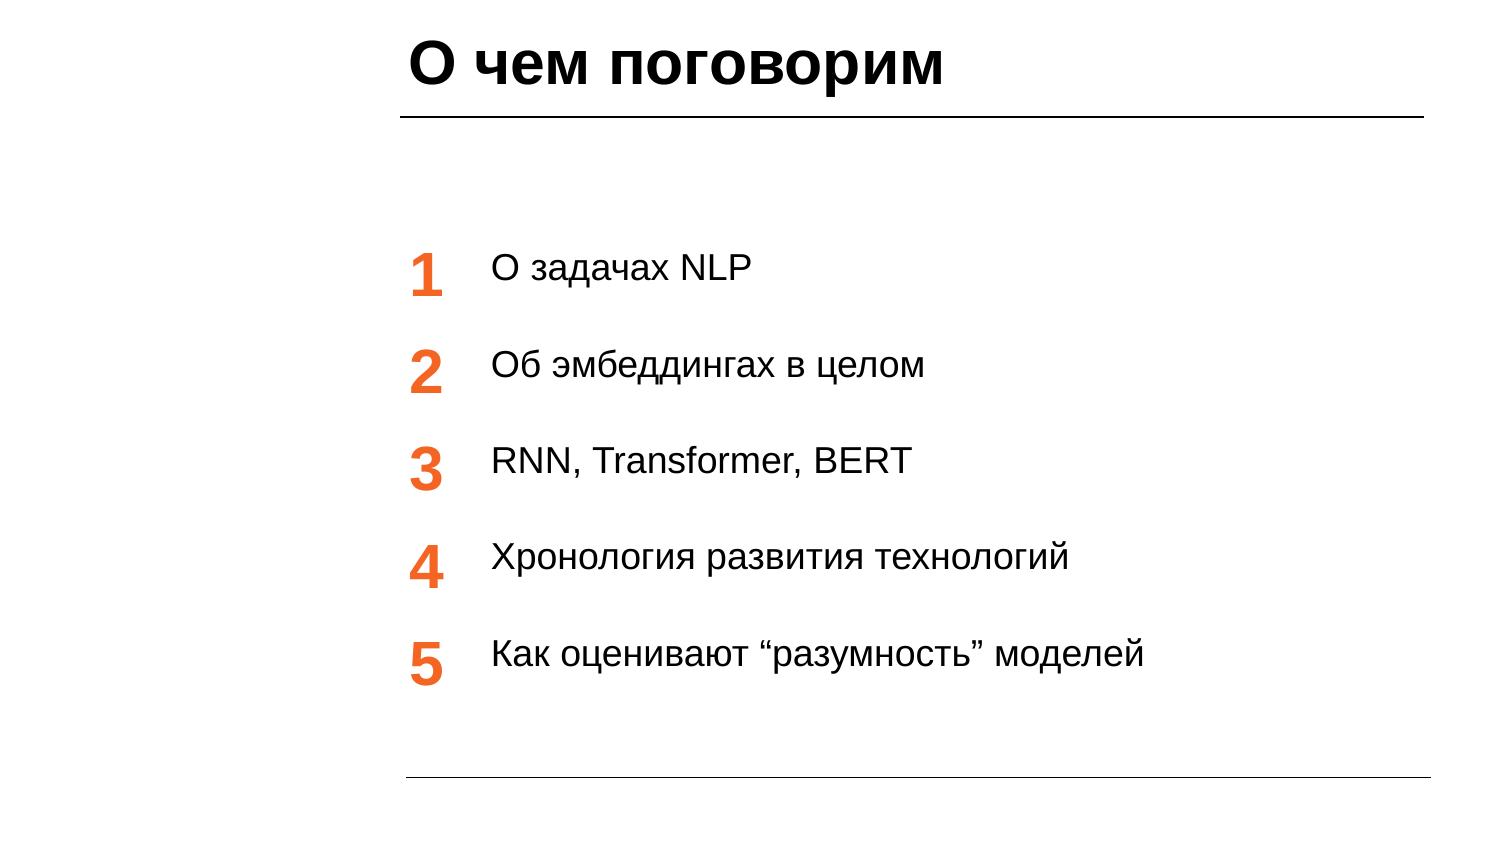

# О чем поговорим
1
2
3
4
5
О задачах NLP
Об эмбеддингах в целом
RNN, Transformer, BERT
Хронология развития технологий
Как оценивают “разумность” моделей